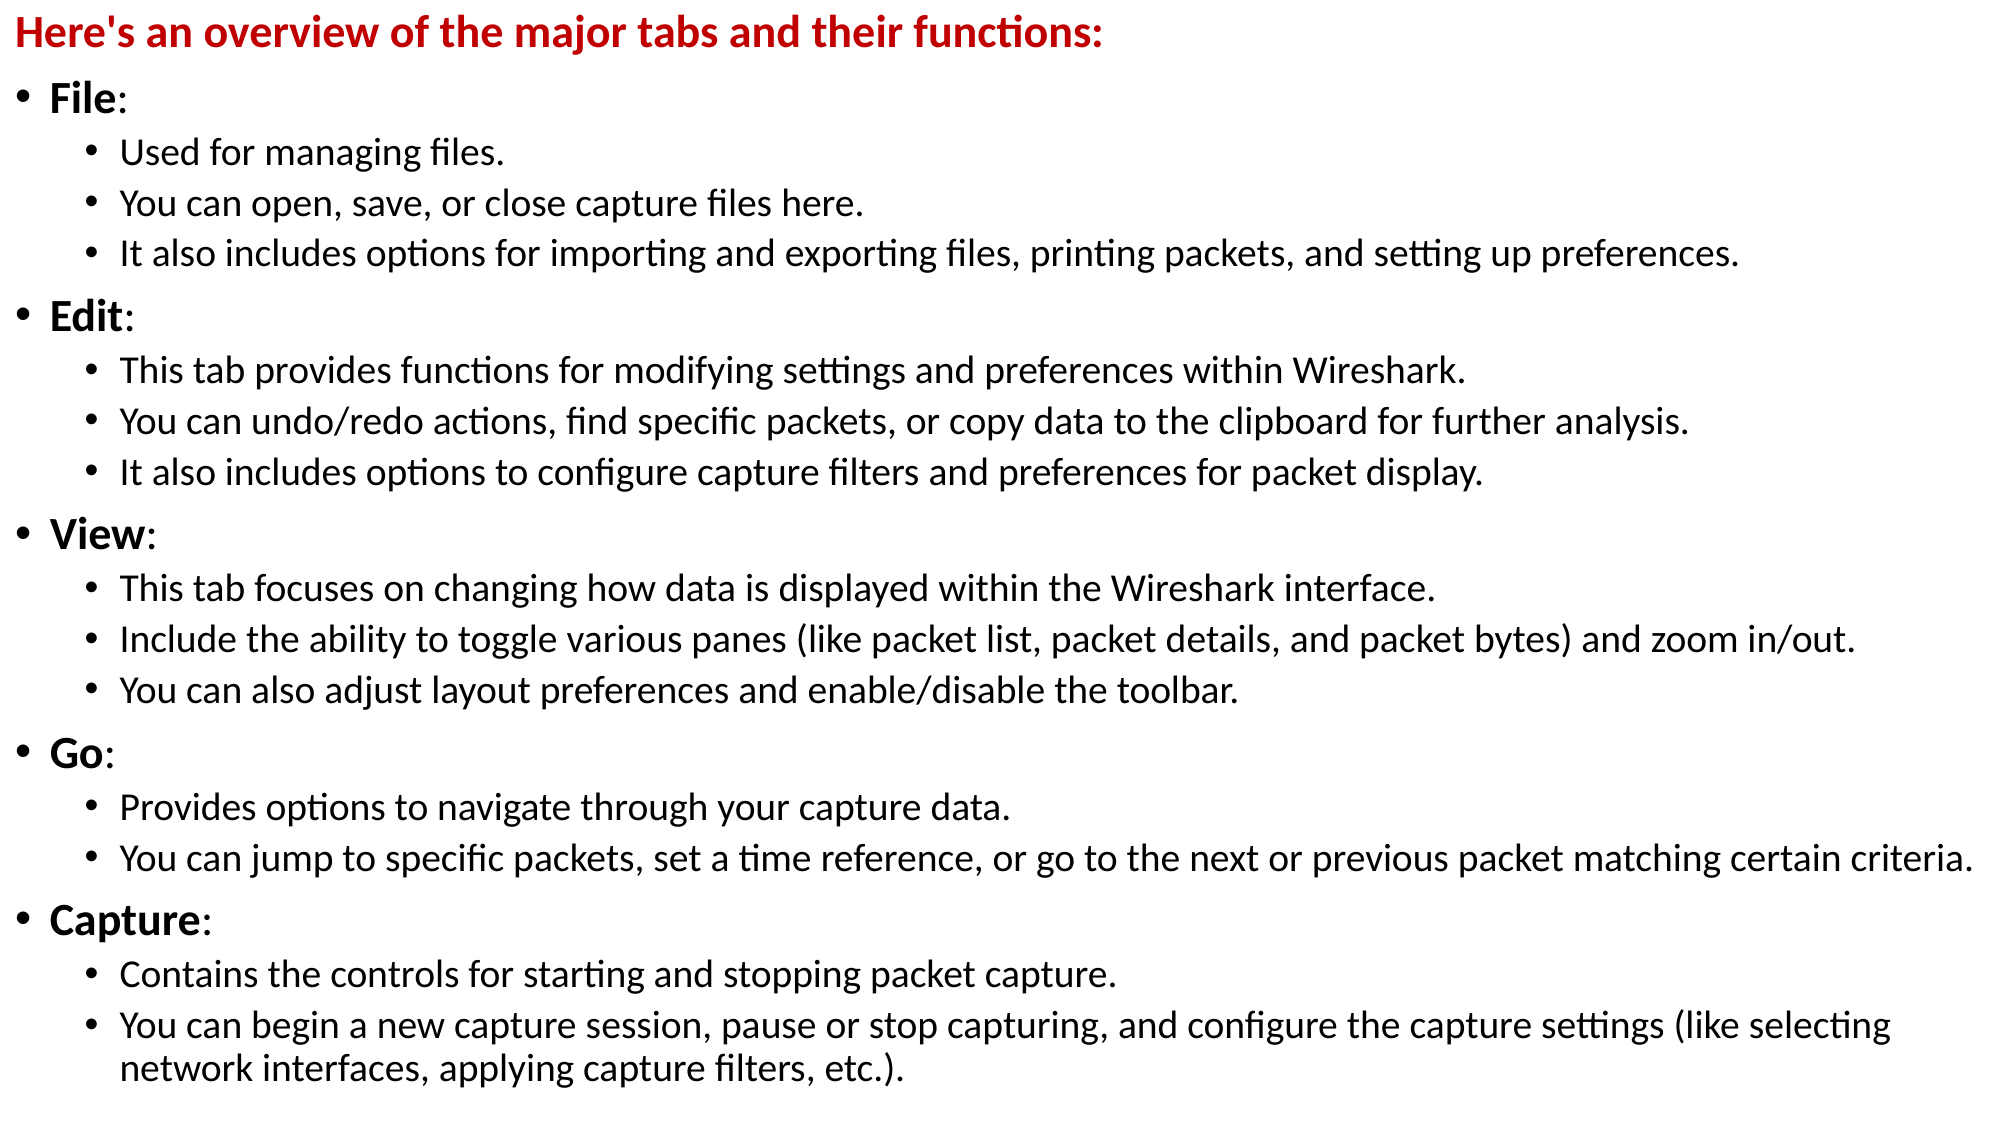

Here's an overview of the major tabs and their functions:
File:
Used for managing files.
You can open, save, or close capture files here.
It also includes options for importing and exporting files, printing packets, and setting up preferences.
Edit:
This tab provides functions for modifying settings and preferences within Wireshark.
You can undo/redo actions, find specific packets, or copy data to the clipboard for further analysis.
It also includes options to configure capture filters and preferences for packet display.
View:
This tab focuses on changing how data is displayed within the Wireshark interface.
Include the ability to toggle various panes (like packet list, packet details, and packet bytes) and zoom in/out.
You can also adjust layout preferences and enable/disable the toolbar.
Go:
Provides options to navigate through your capture data.
You can jump to specific packets, set a time reference, or go to the next or previous packet matching certain criteria.
Capture:
Contains the controls for starting and stopping packet capture.
You can begin a new capture session, pause or stop capturing, and configure the capture settings (like selecting network interfaces, applying capture filters, etc.).